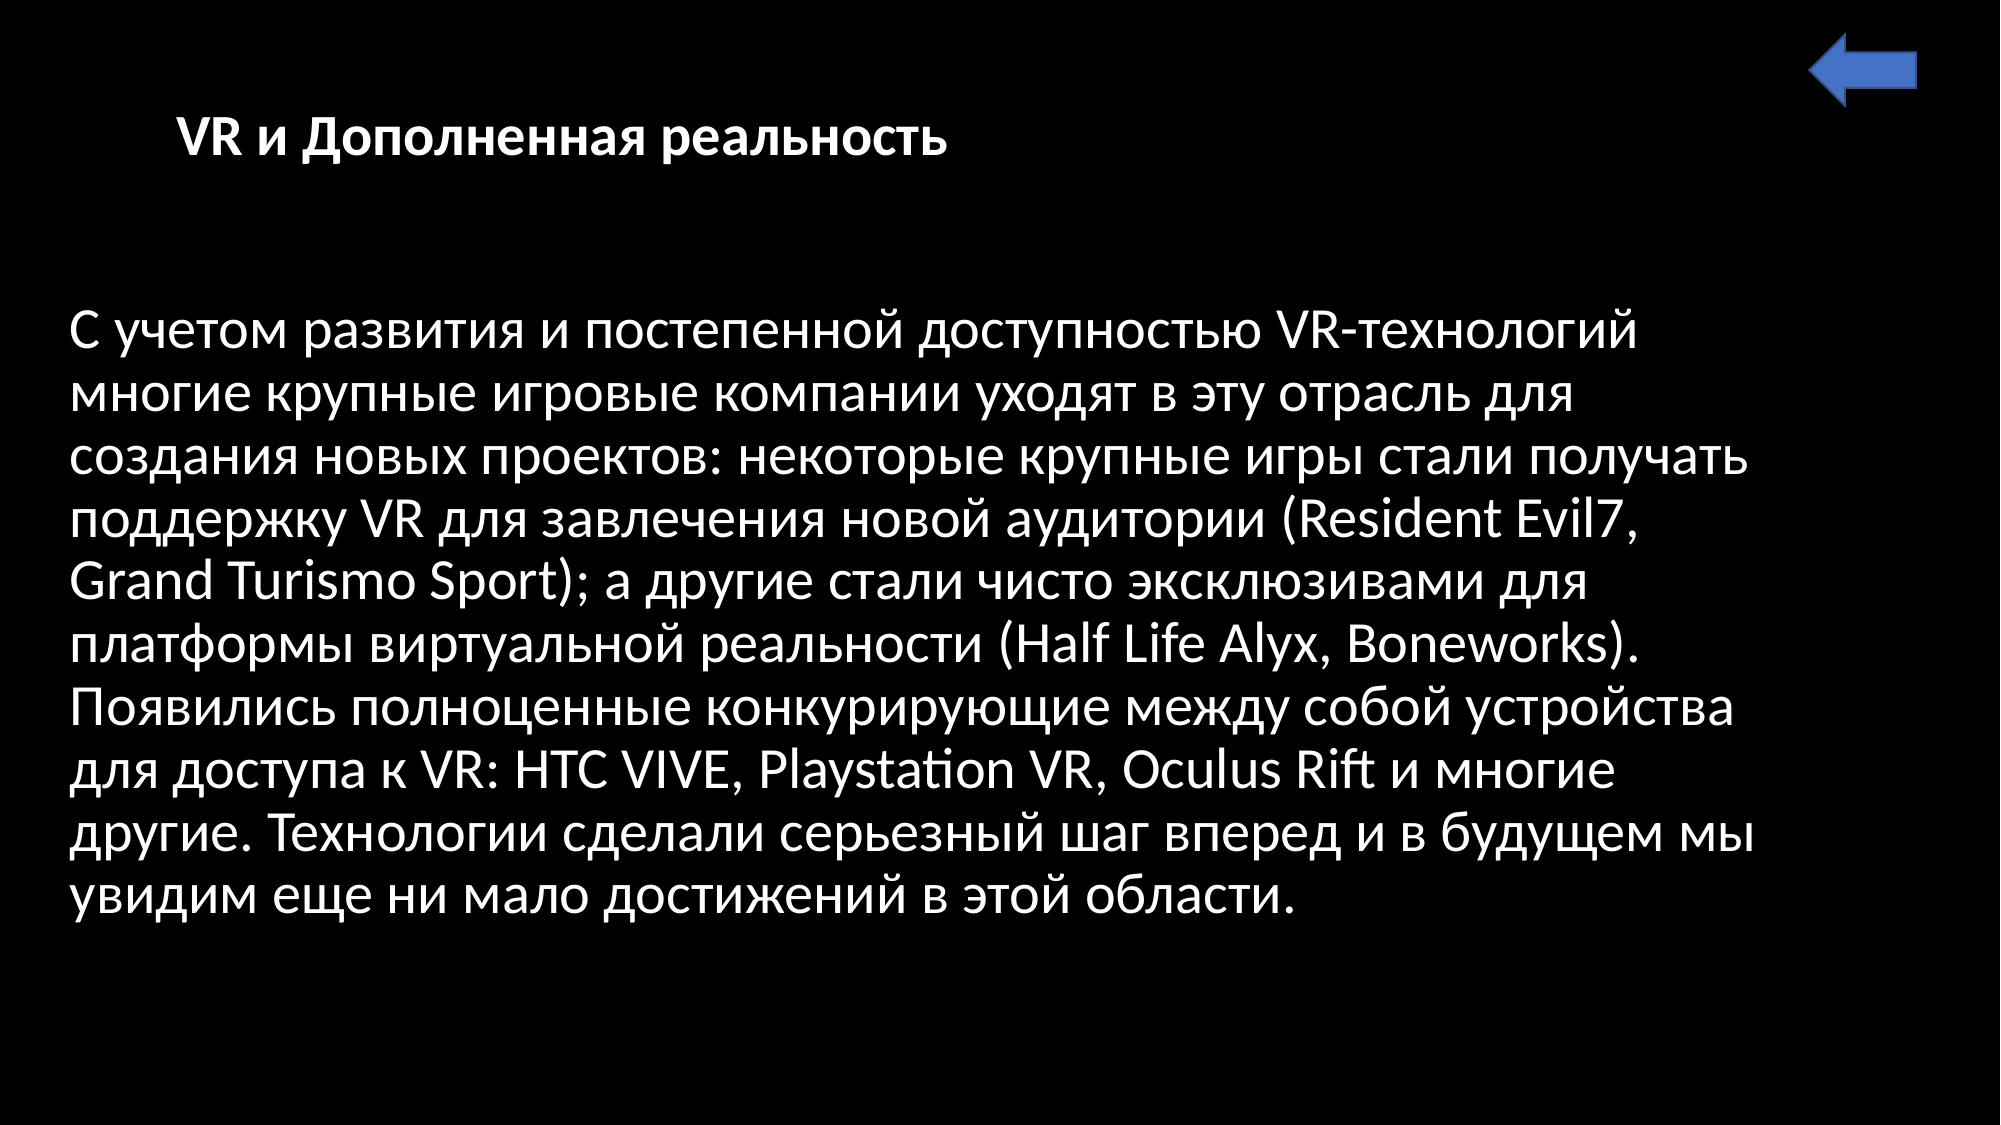

VR и Дополненная реальность
С учетом развития и постепенной доступностью VR-технологий многие крупные игровые компании уходят в эту отрасль для создания новых проектов: некоторые крупные игры стали получать поддержку VR для завлечения новой аудитории (Resident Evil7, Grand Turismo Sport); а другие стали чисто эксклюзивами для платформы виртуальной реальности (Half Life Alyx, Boneworks). Появились полноценные конкурирующие между собой устройства для доступа к VR: HTC VIVE, Playstation VR, Oculus Rift и многие другие. Технологии сделали серьезный шаг вперед и в будущем мы увидим еще ни мало достижений в этой области.